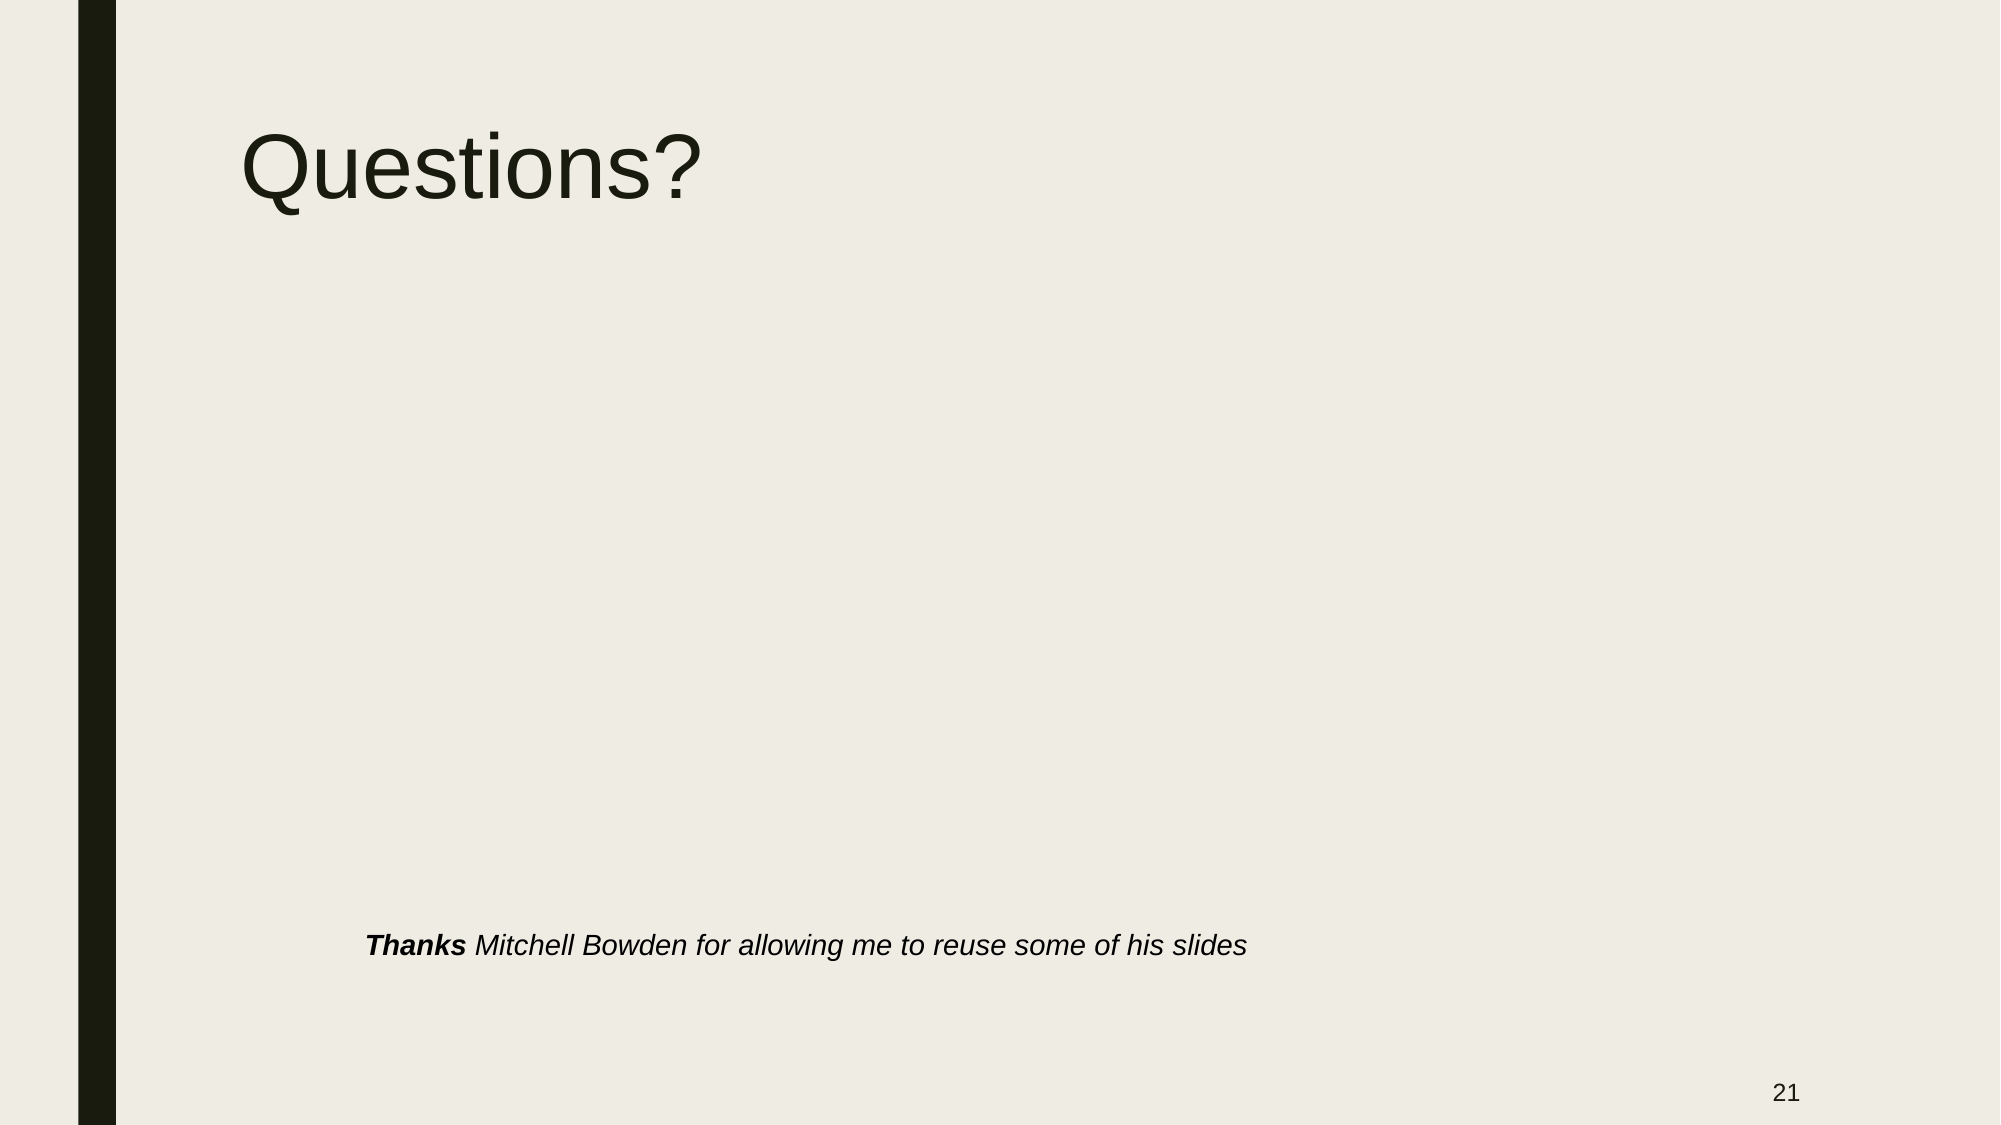

# Questions?

Thanks Mitchell Bowden for allowing me to reuse some of his slides
21